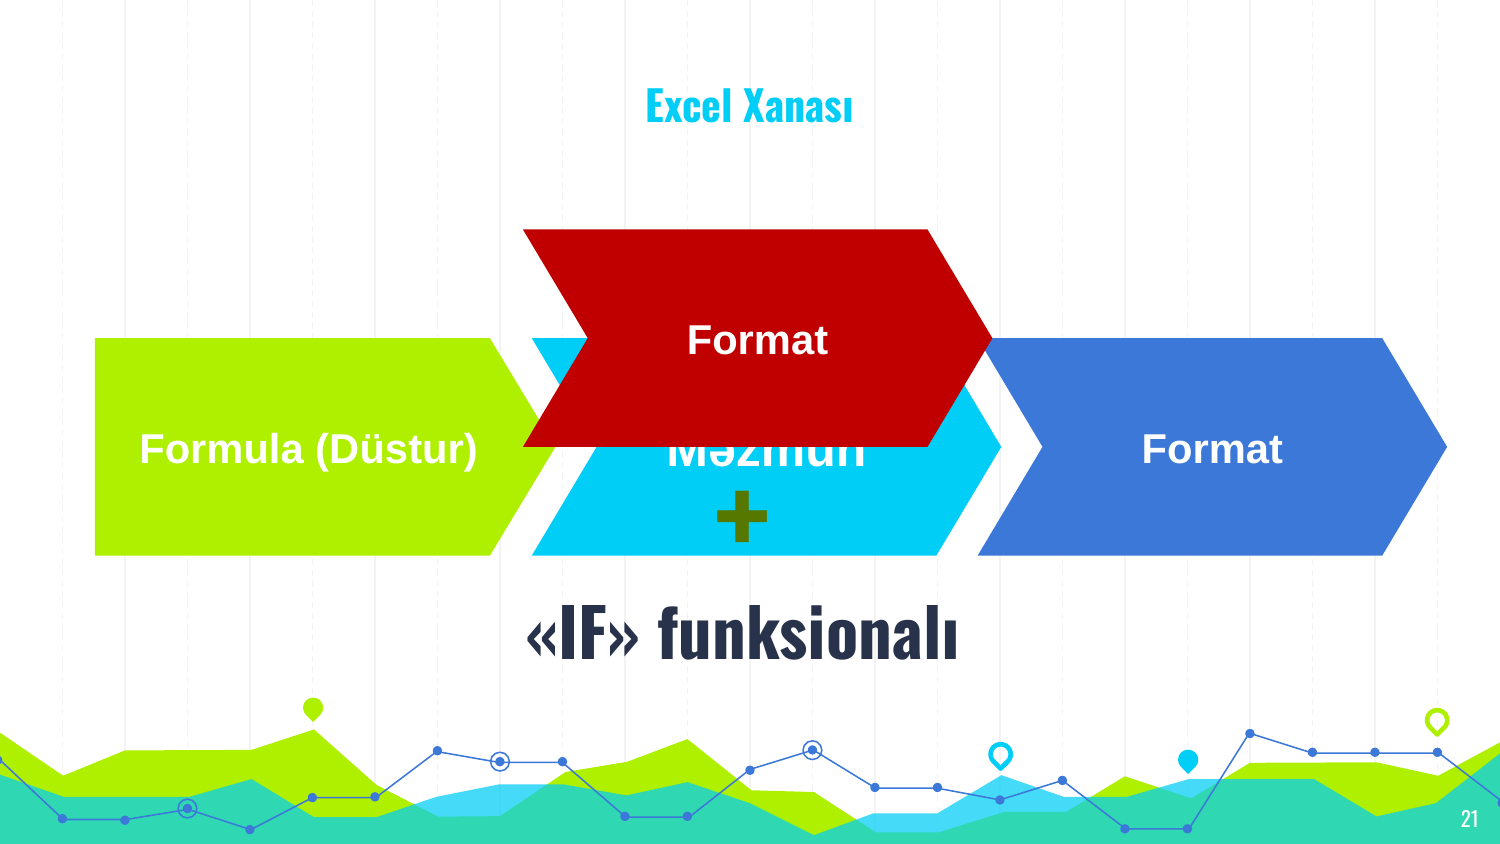

# Excel Xanası
Format
Formula (Düstur)
Məzmun
Format

+
«IF» funksionalı
21